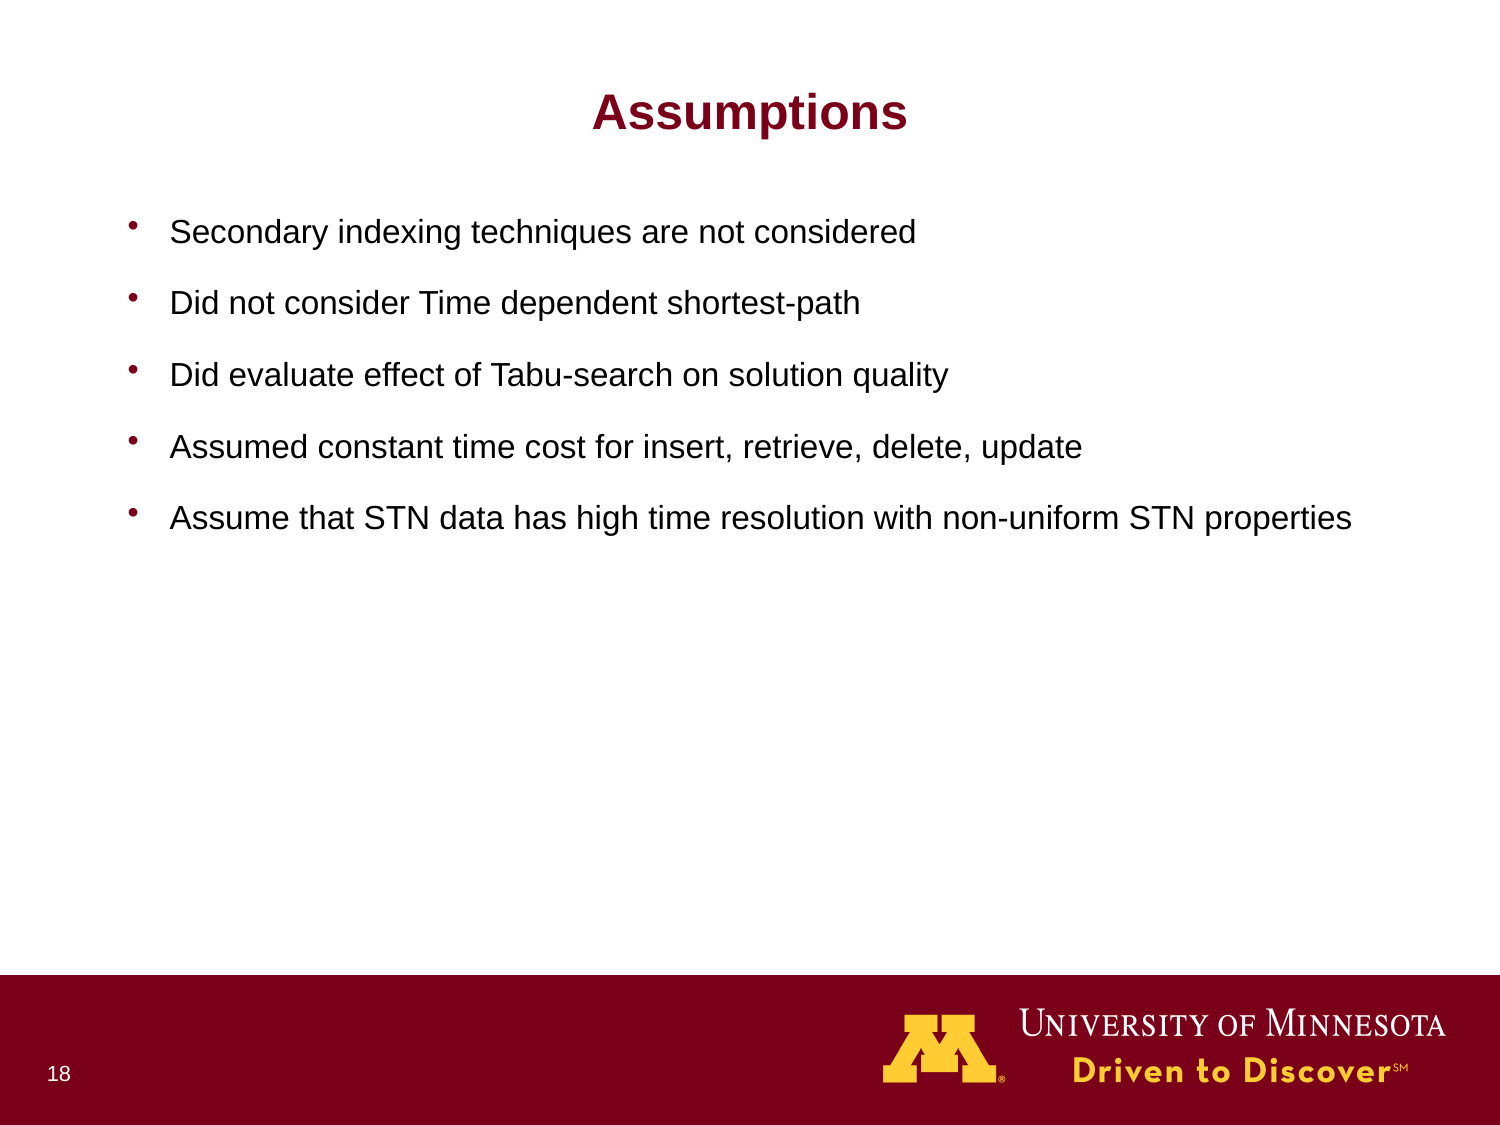

# Assumptions
Secondary indexing techniques are not considered
Did not consider Time dependent shortest-path
Did evaluate effect of Tabu-search on solution quality
Assumed constant time cost for insert, retrieve, delete, update
Assume that STN data has high time resolution with non-uniform STN properties

18